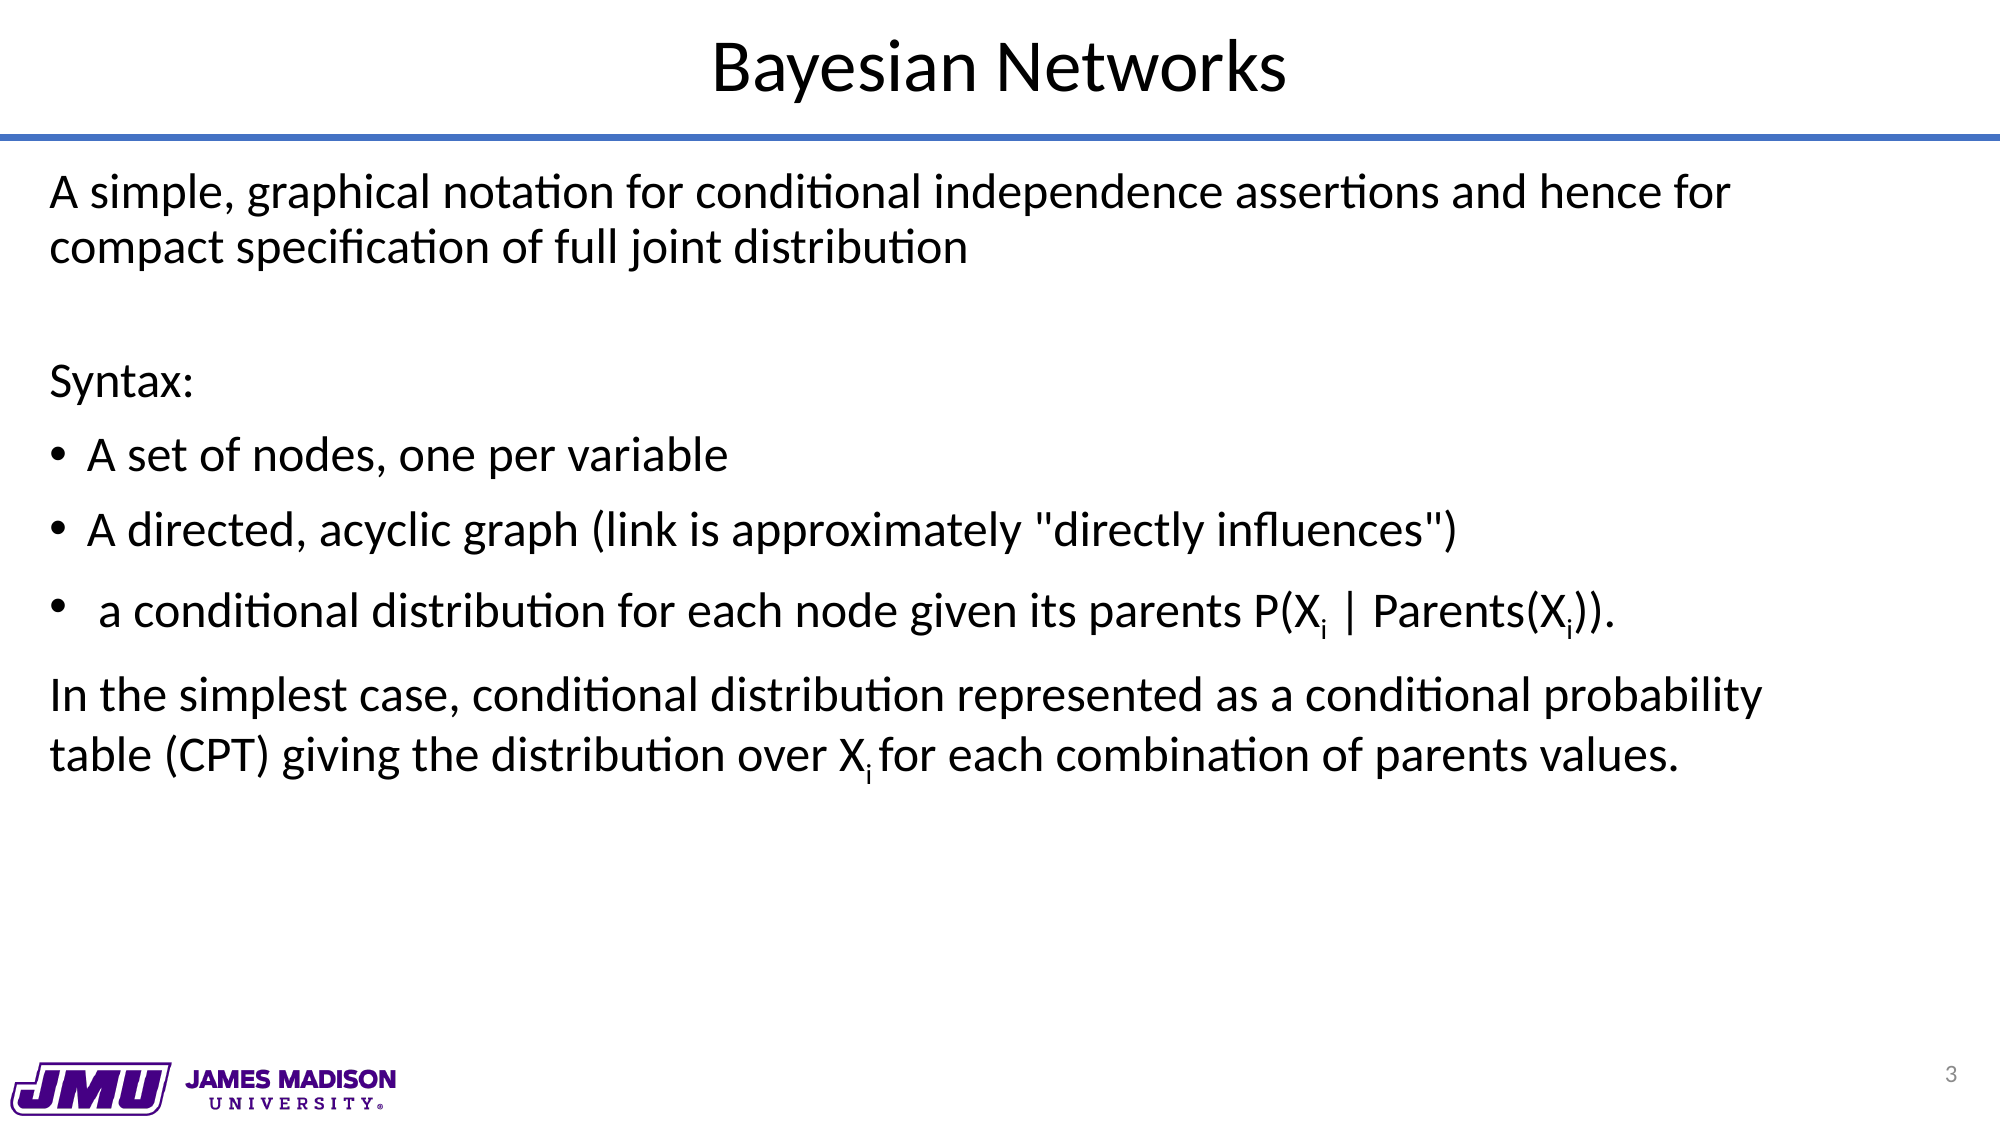

# Bayesian Networks
A simple, graphical notation for conditional independence assertions and hence for compact specification of full joint distribution

Syntax:
A set of nodes, one per variable
A directed, acyclic graph (link is approximately "directly influences")
 a conditional distribution for each node given its parents P(Xi | Parents(Xi)).
In the simplest case, conditional distribution represented as a conditional probability table (CPT) giving the distribution over Xi for each combination of parents values.
3